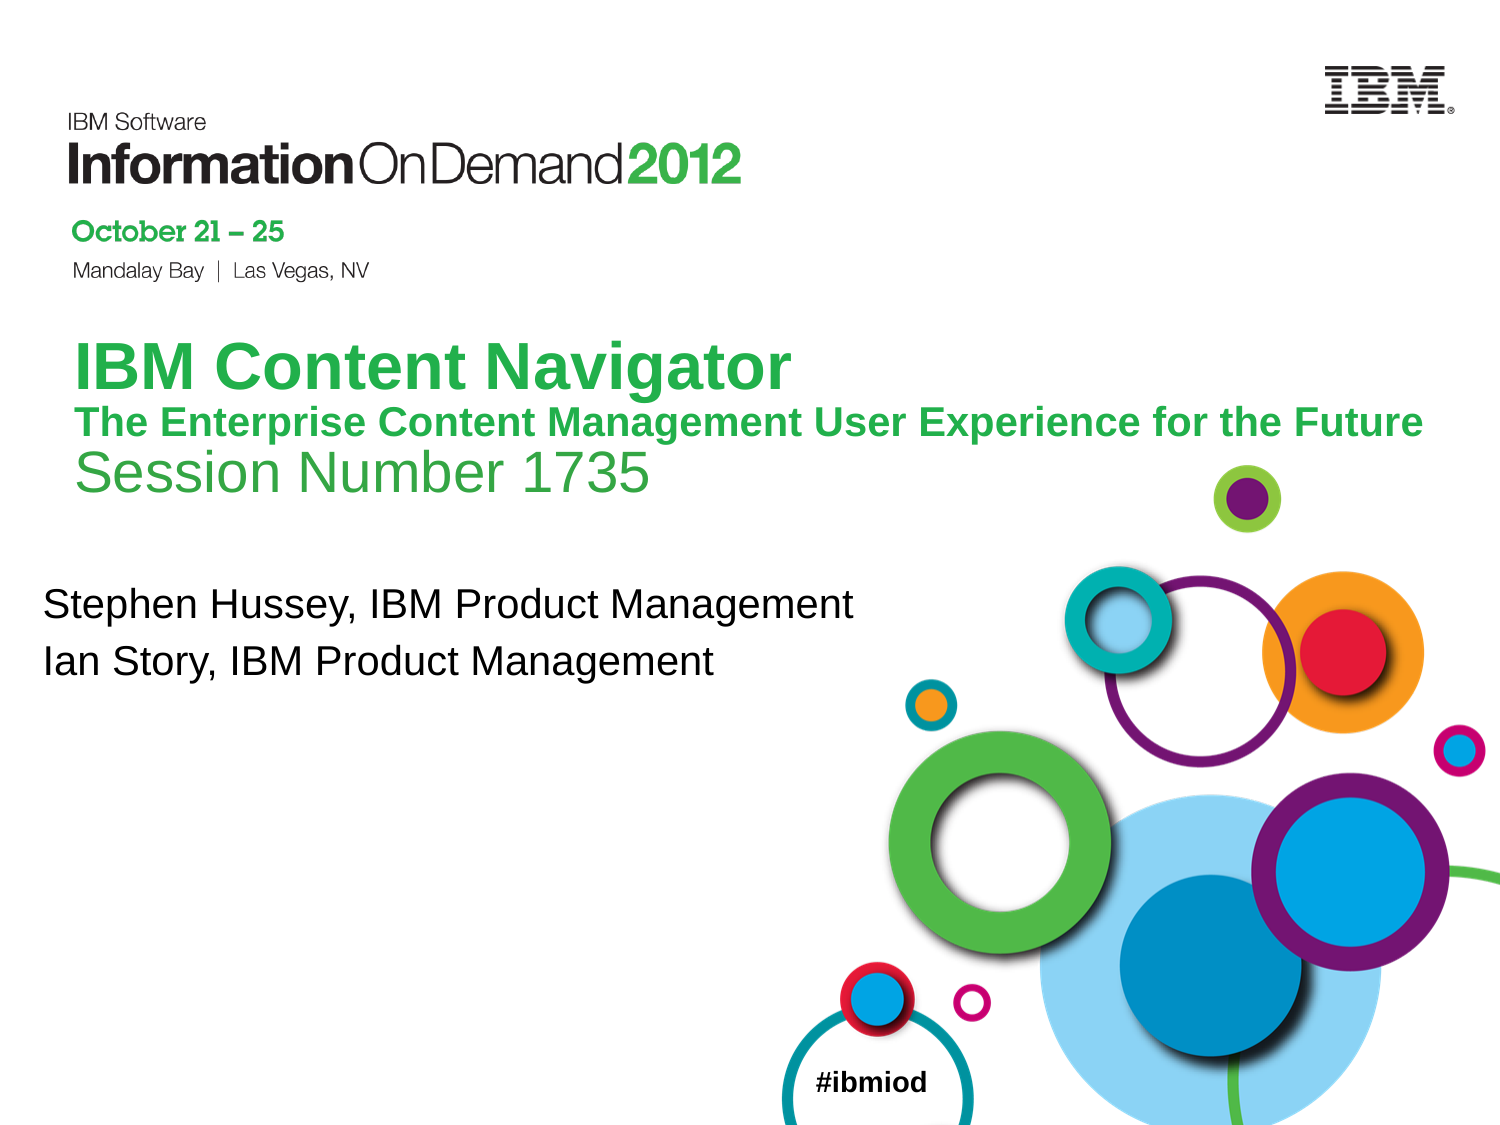

# IBM Content Navigator The Enterprise Content Management User Experience for the Future Session Number 1735
Stephen Hussey, IBM Product Management
Ian Story, IBM Product Management